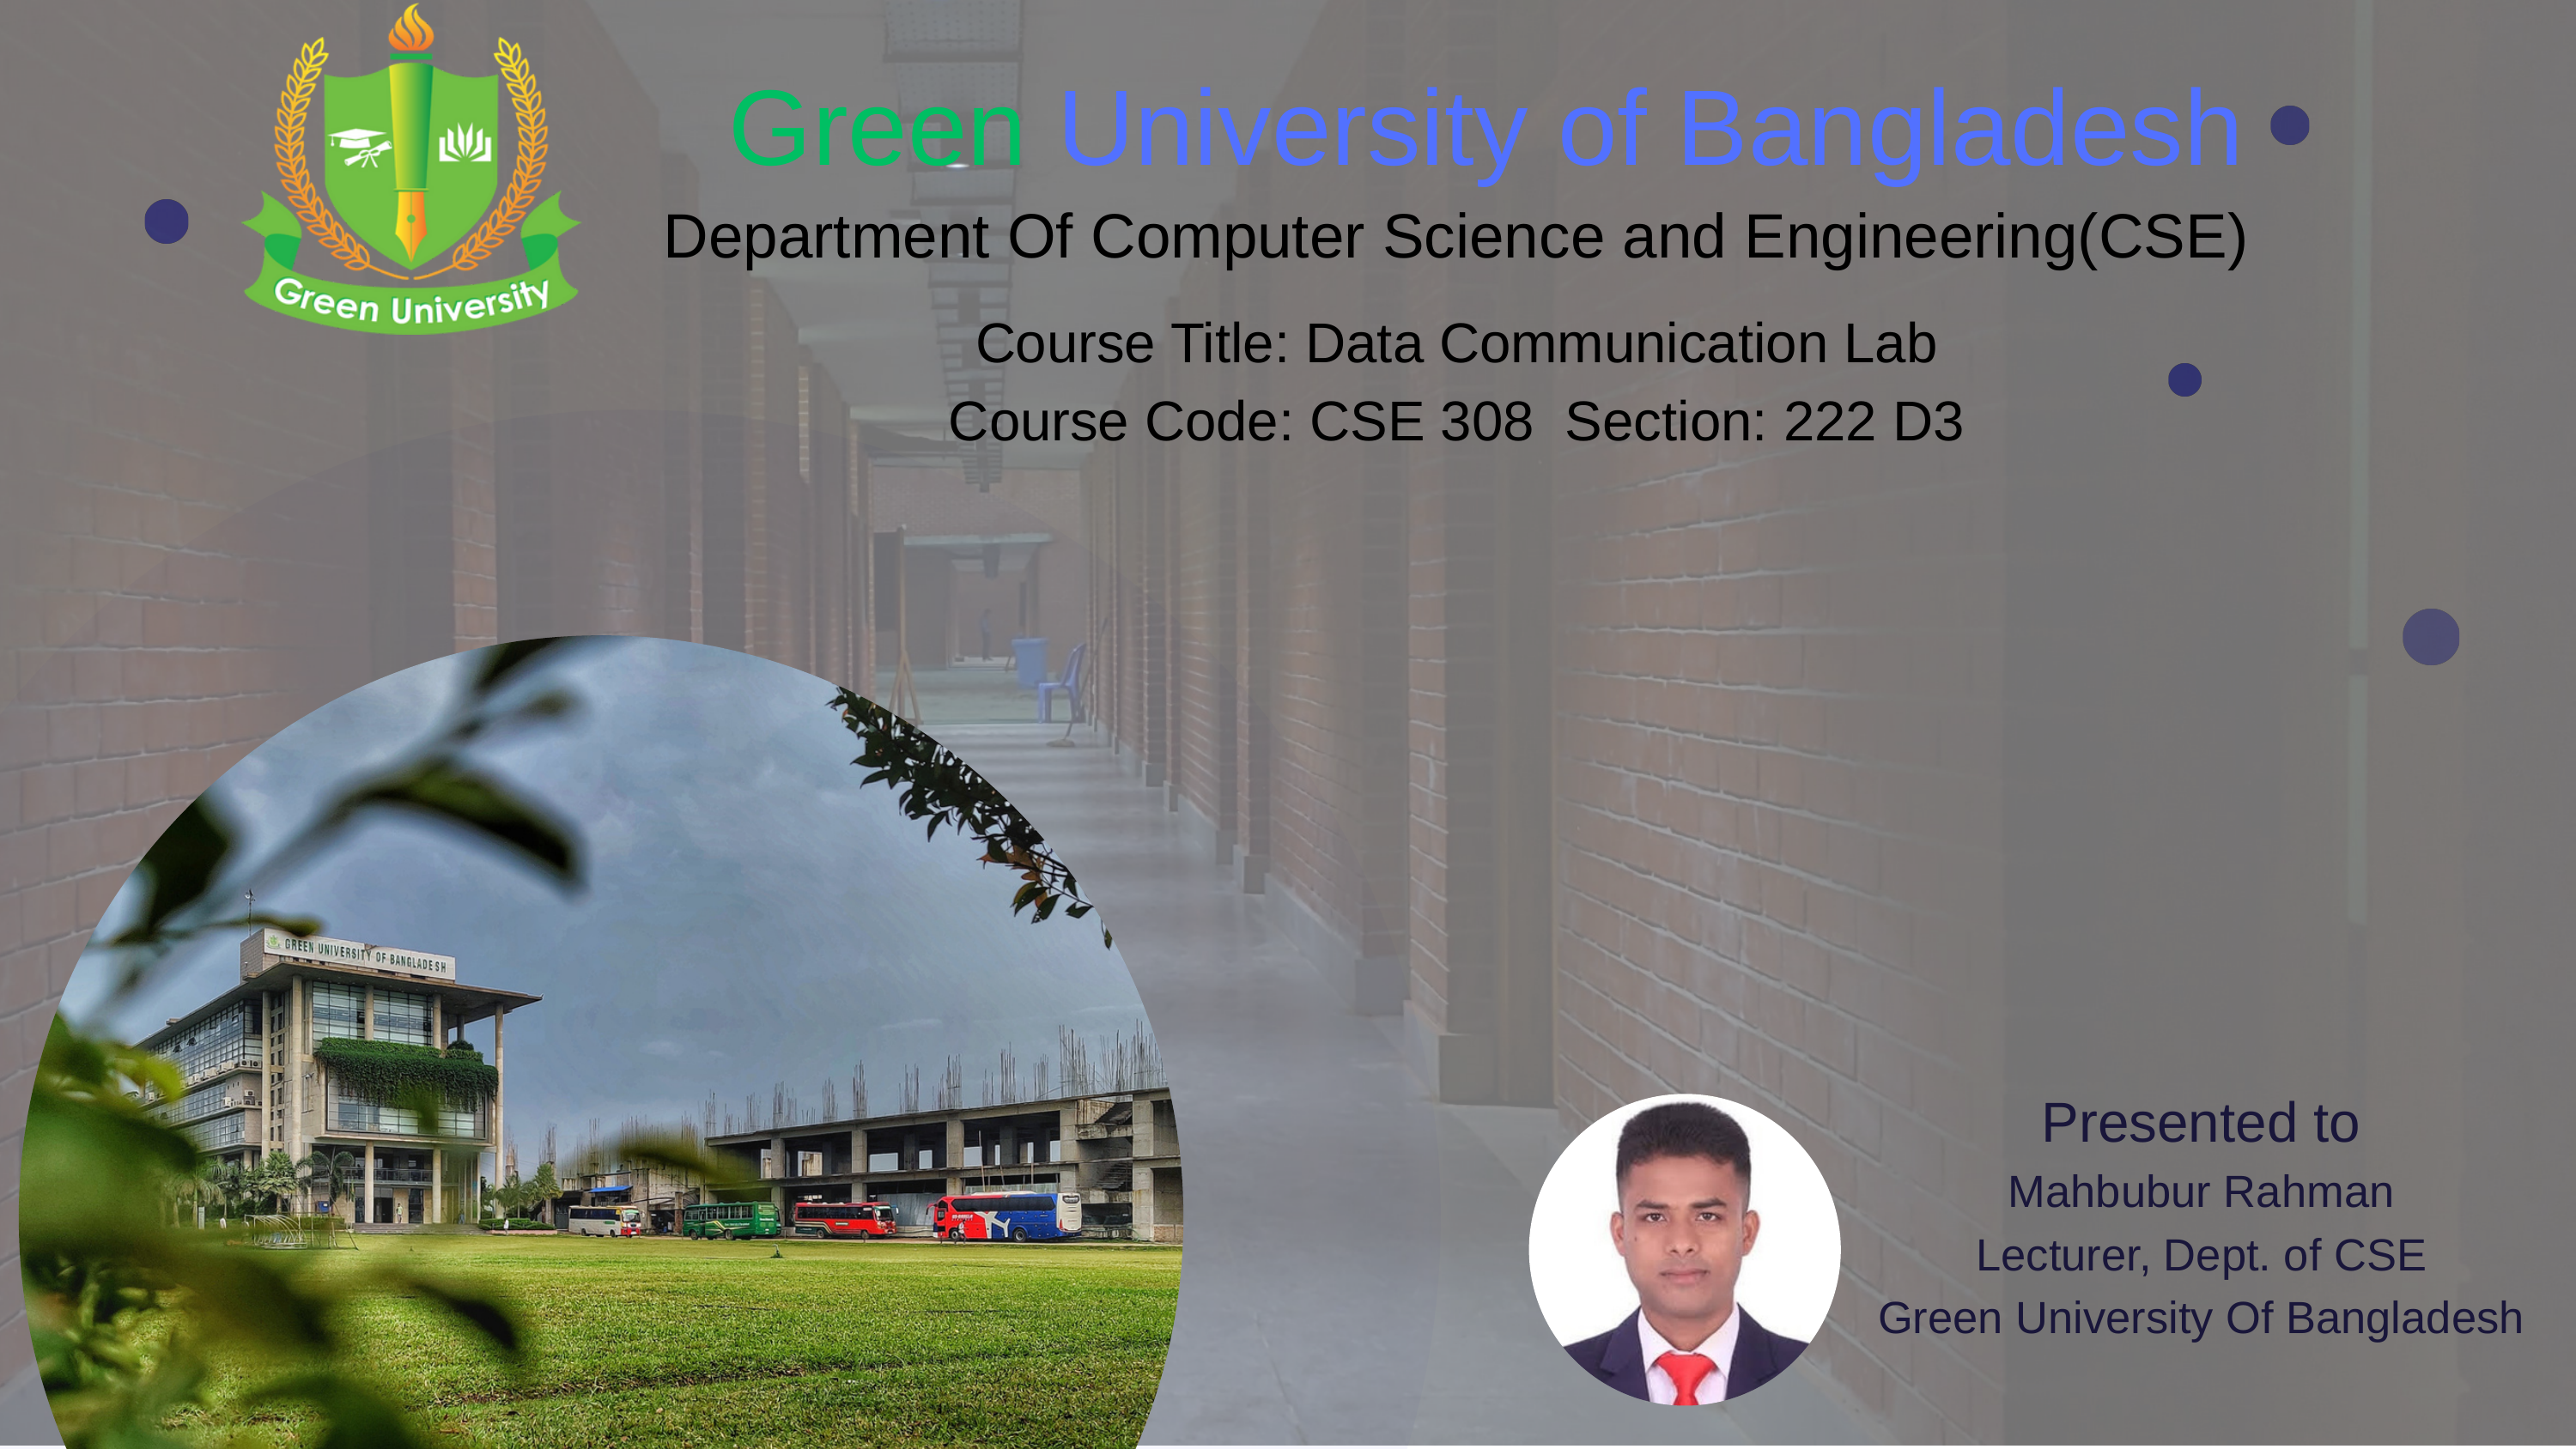

Green University of Bangladesh

Department Of Computer Science and Engineering(CSE)

Course Title: Data Communication Lab
Course Code: CSE 308  Section: 222 D3

Presented to
Mahbubur Rahman
Lecturer, Dept. of CSE
Green University Of Bangladesh